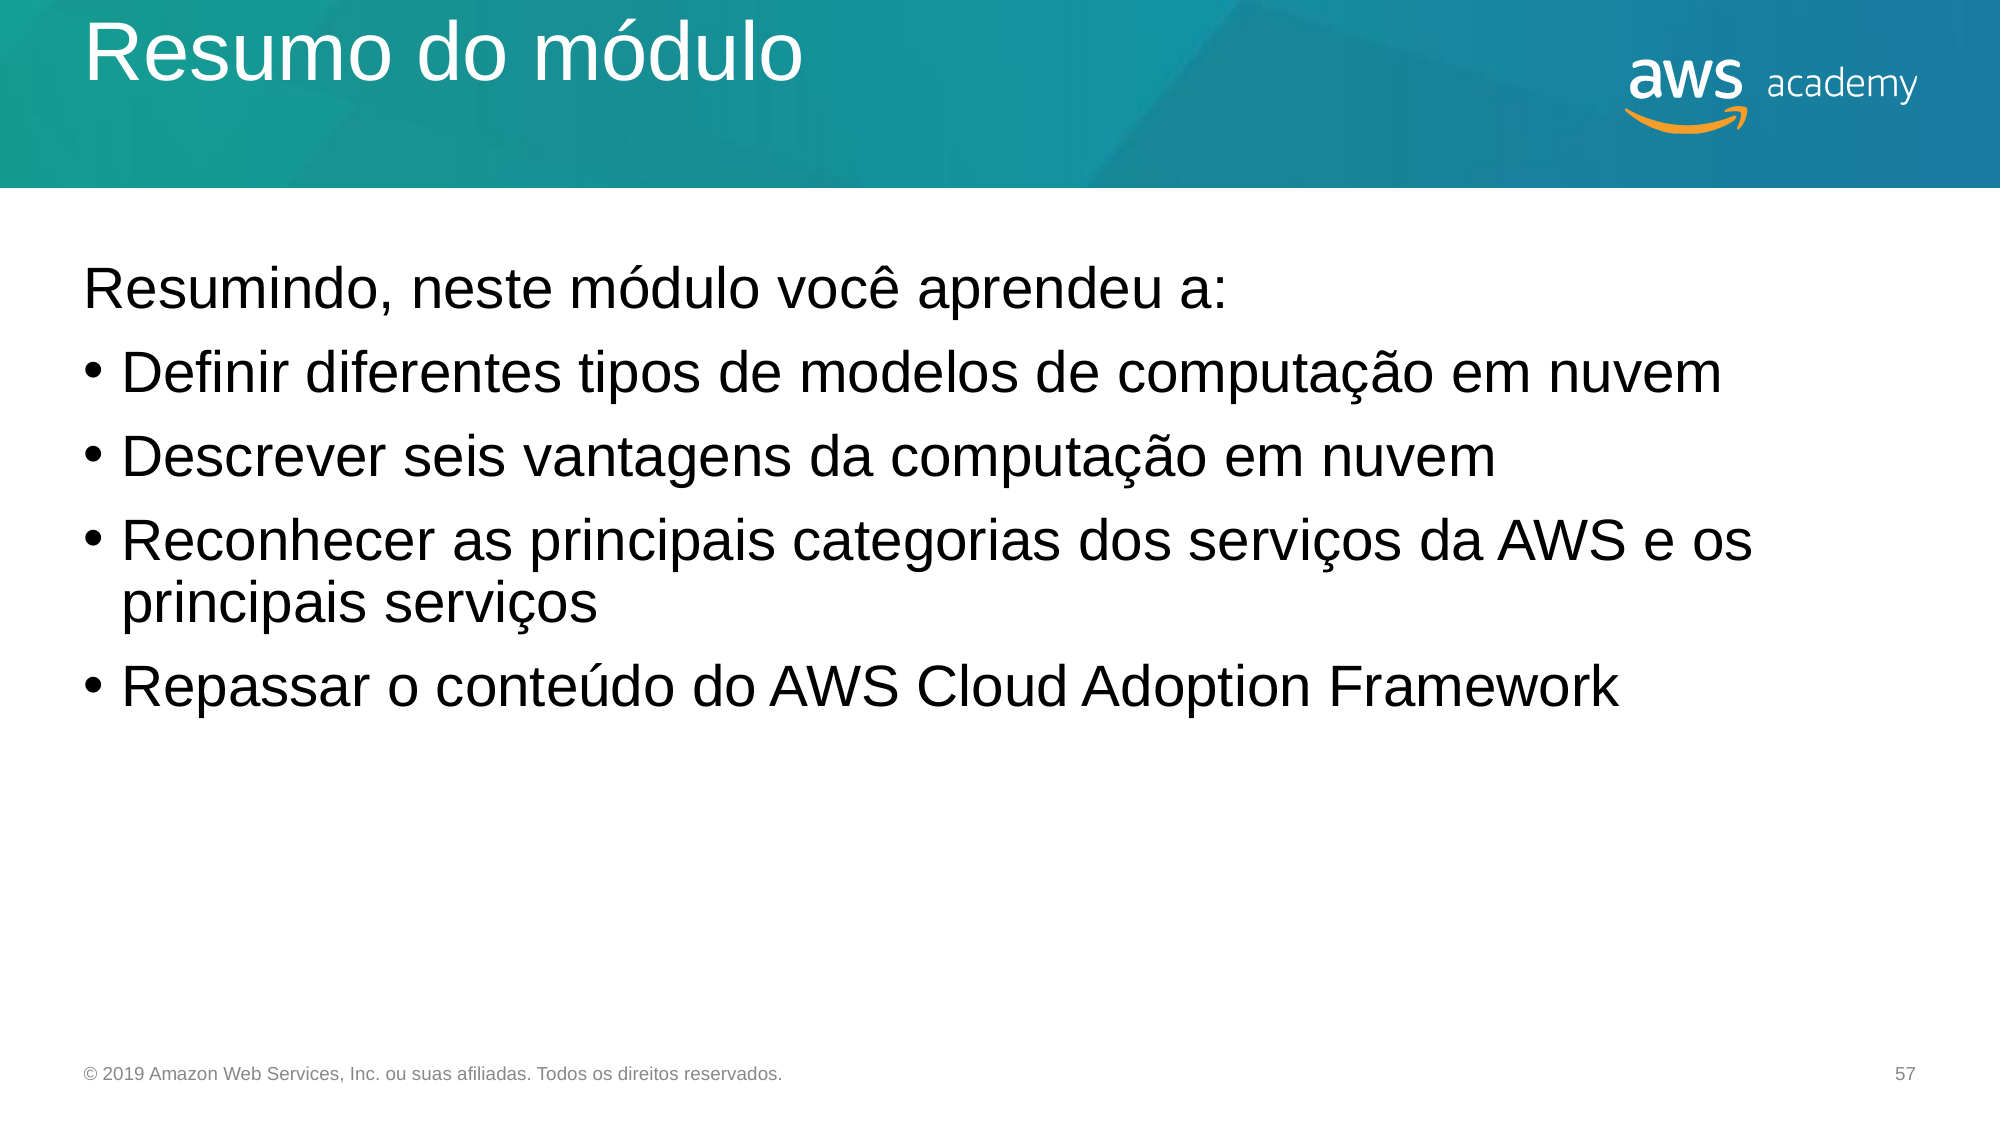

# Resumo do módulo
Resumindo, neste módulo você aprendeu a:
Definir diferentes tipos de modelos de computação em nuvem
Descrever seis vantagens da computação em nuvem
Reconhecer as principais categorias dos serviços da AWS e os principais serviços
Repassar o conteúdo do AWS Cloud Adoption Framework

© 2019 Amazon Web Services, Inc. ou suas afiliadas. Todos os direitos reservados.
57